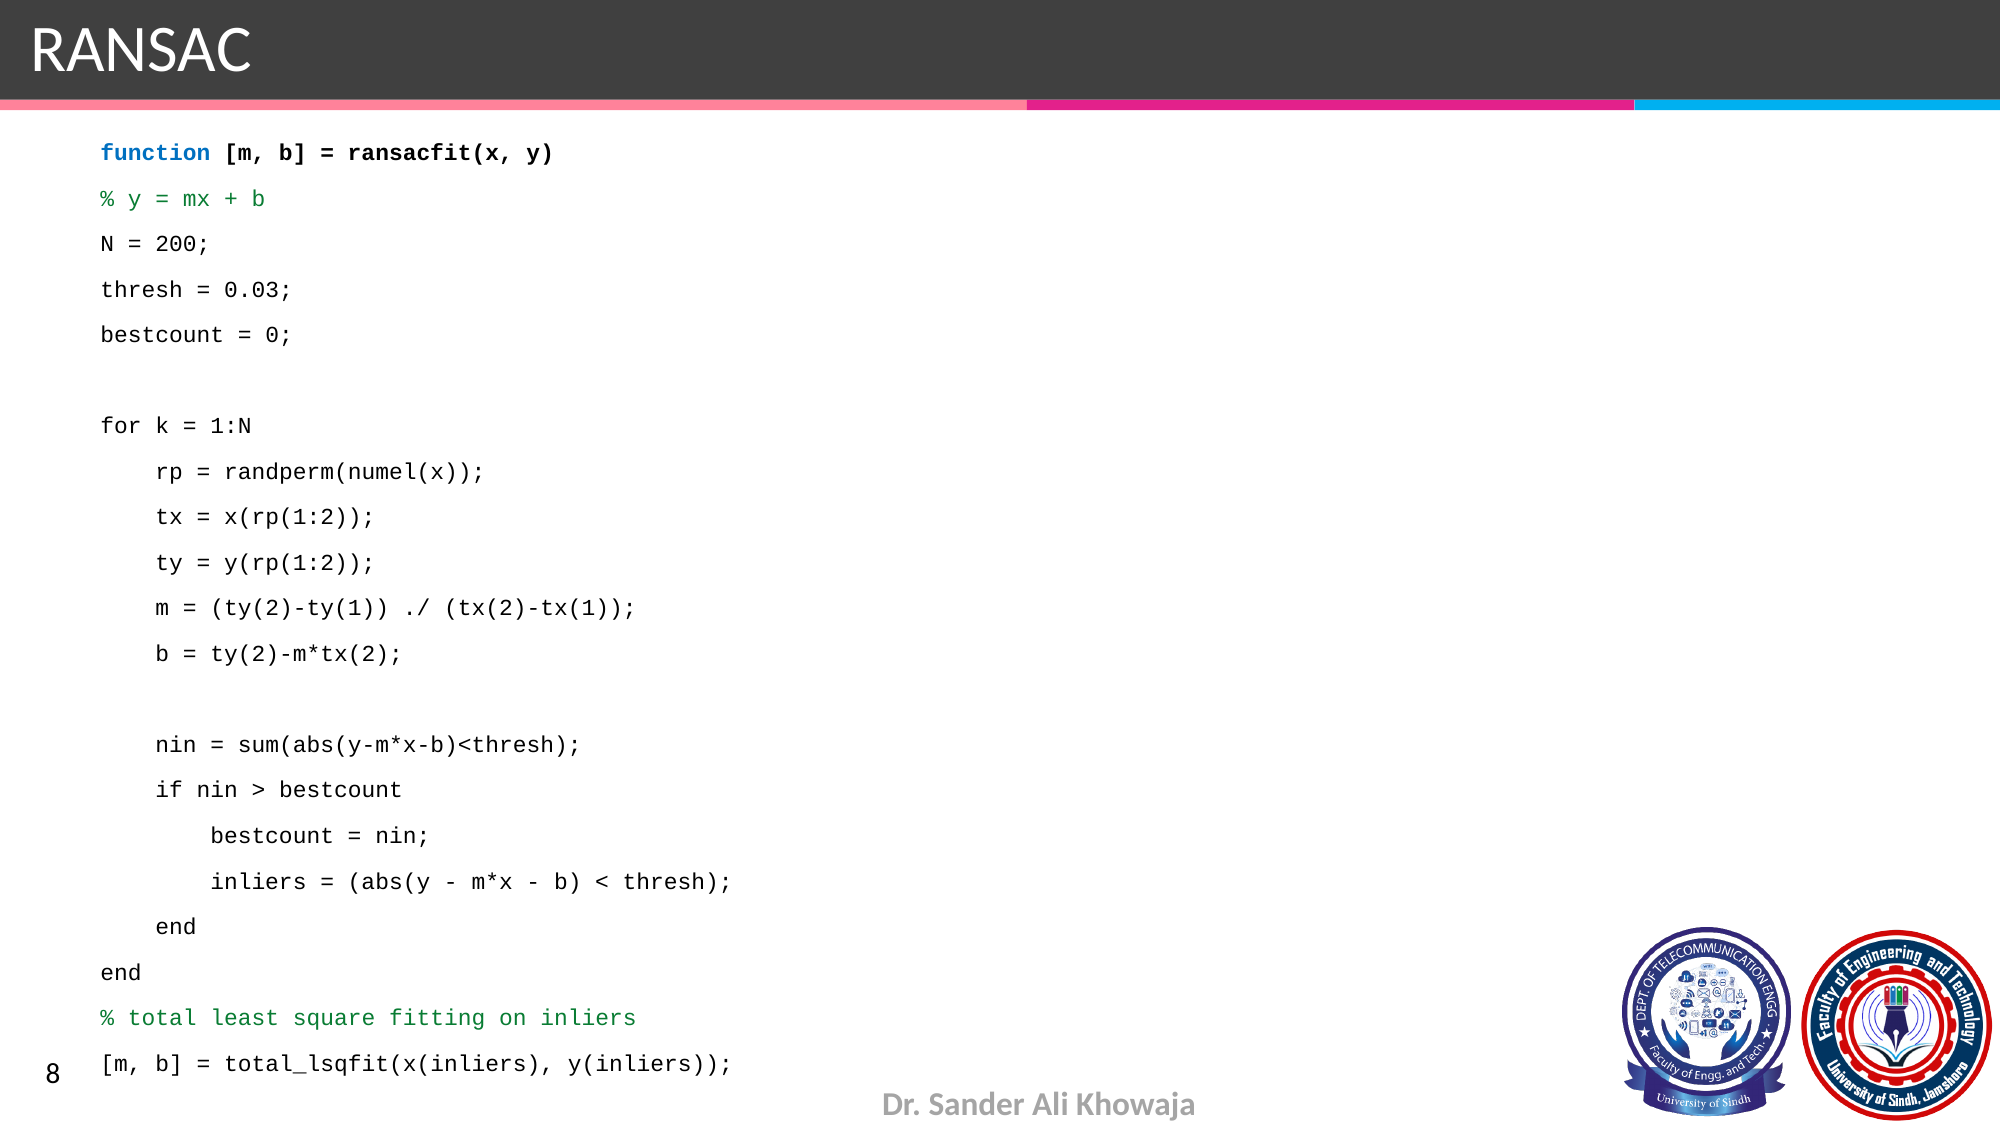

# RANSAC
function [m, b] = ransacfit(x, y)
% y = mx + b
N = 200;
thresh = 0.03;
bestcount = 0;

for k = 1:N
    rp = randperm(numel(x));
    tx = x(rp(1:2));
    ty = y(rp(1:2));
    m = (ty(2)-ty(1)) ./ (tx(2)-tx(1));
    b = ty(2)-m*tx(2);

    nin = sum(abs(y-m*x-b)<thresh);
    if nin > bestcount
        bestcount = nin;
        inliers = (abs(y - m*x - b) < thresh);
    end
end
% total least square fitting on inliers
[m, b] = total_lsqfit(x(inliers), y(inliers));

8